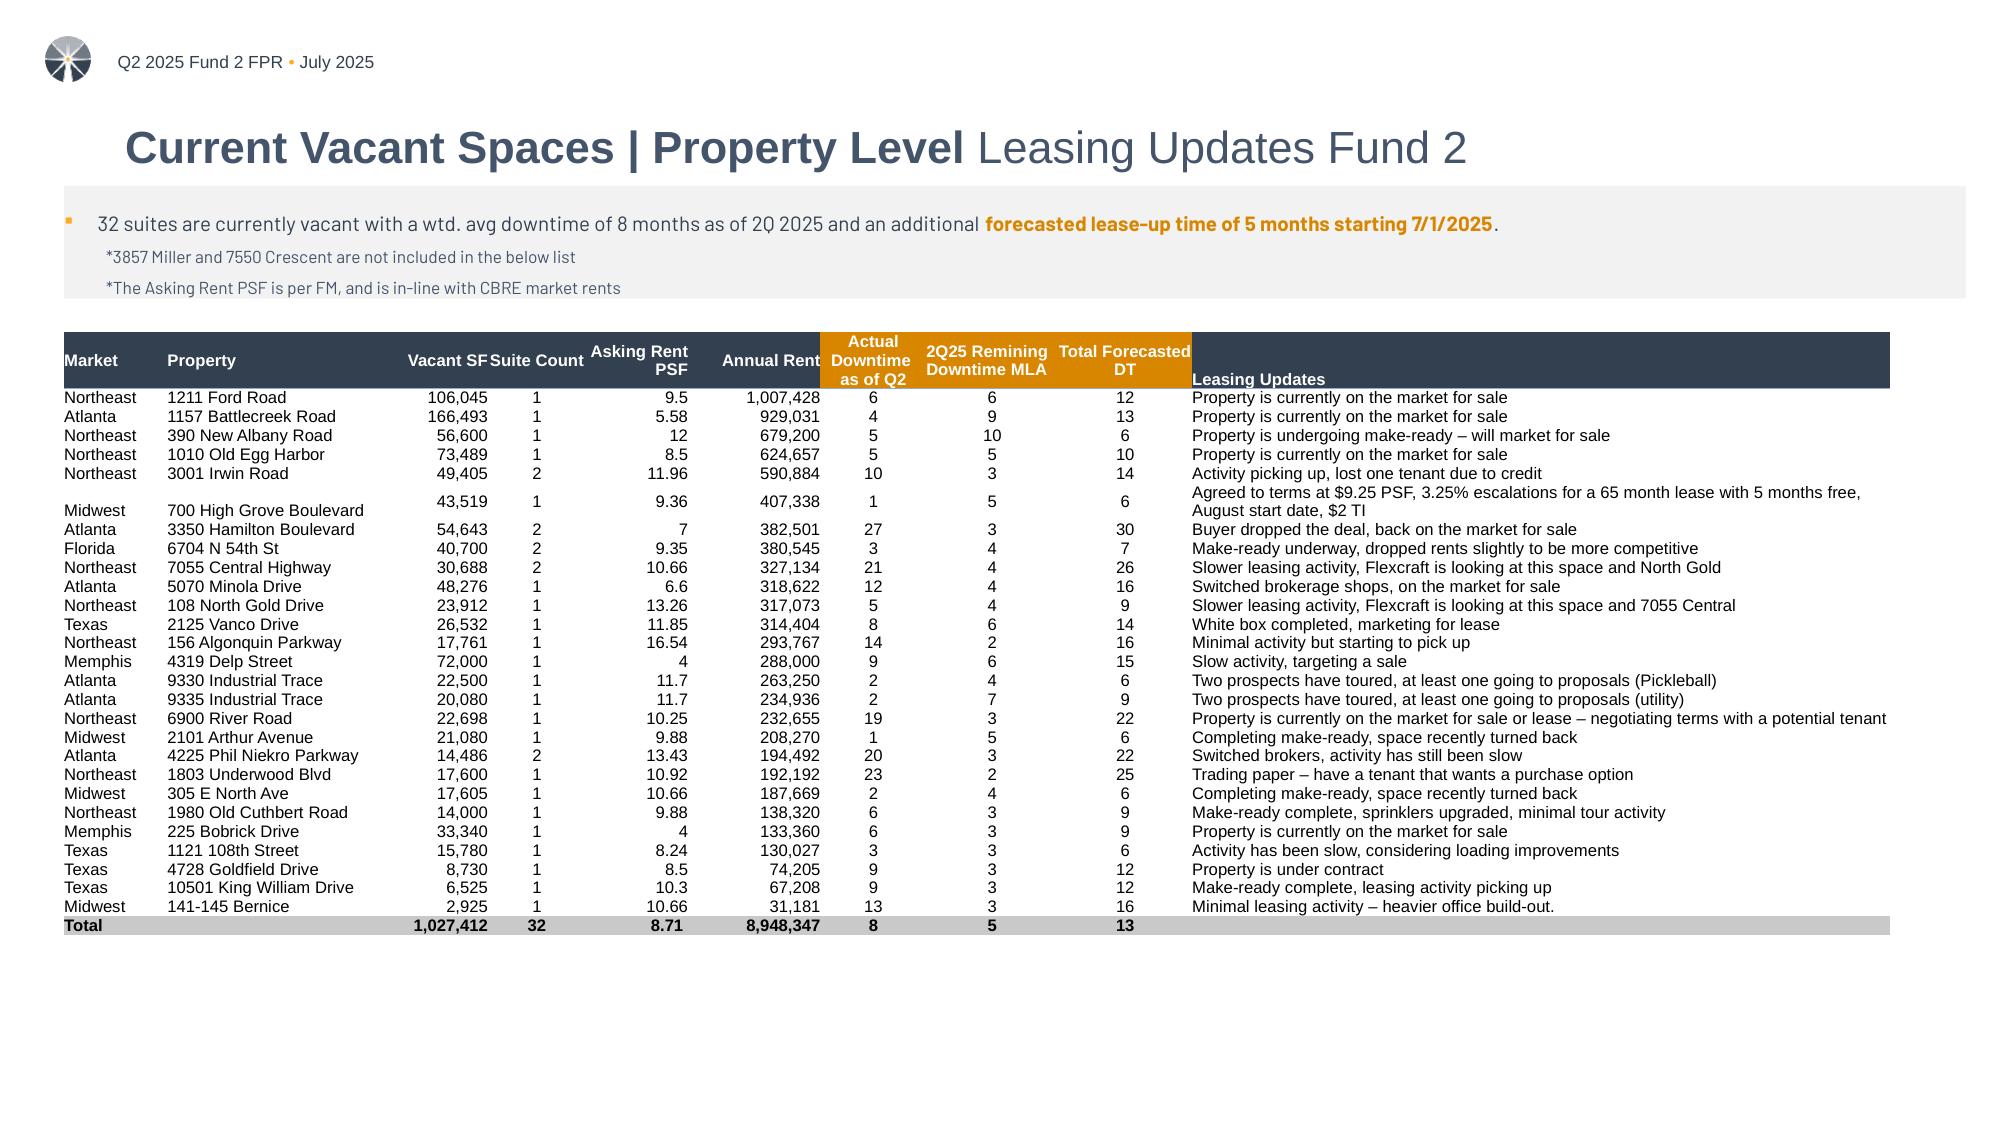

# Current Vacant Spaces | Property Level Leasing Updates Fund 2

32 suites are currently vacant with a wtd. avg downtime of 8 months as of 2Q 2025 and an additional forecasted lease-up time of 5 months starting 7/1/2025.
*3857 Miller and 7550 Crescent are not included in the below list
*The Asking Rent PSF is per FM, and is in-line with CBRE market rents
| Market | Property | Vacant SF | Suite Count | Asking Rent PSF | Annual Rent | Actual Downtime as of Q2 | 2Q25 Remining Downtime MLA | Total Forecasted DT | Leasing Updates |
| --- | --- | --- | --- | --- | --- | --- | --- | --- | --- |
| Northeast | 1211 Ford Road | 106,045 | 1 | 9.5 | 1,007,428 | 6 | 6 | 12 | Property is currently on the market for sale |
| Atlanta | 1157 Battlecreek Road | 166,493 | 1 | 5.58 | 929,031 | 4 | 9 | 13 | Property is currently on the market for sale |
| Northeast | 390 New Albany Road | 56,600 | 1 | 12 | 679,200 | 5 | 10 | 6 | Property is undergoing make-ready – will market for sale |
| Northeast | 1010 Old Egg Harbor | 73,489 | 1 | 8.5 | 624,657 | 5 | 5 | 10 | Property is currently on the market for sale |
| Northeast | 3001 Irwin Road | 49,405 | 2 | 11.96 | 590,884 | 10 | 3 | 14 | Activity picking up, lost one tenant due to credit |
| Midwest | 700 High Grove Boulevard | 43,519 | 1 | 9.36 | 407,338 | 1 | 5 | 6 | Agreed to terms at $9.25 PSF, 3.25% escalations for a 65 month lease with 5 months free, August start date, $2 TI |
| Atlanta | 3350 Hamilton Boulevard | 54,643 | 2 | 7 | 382,501 | 27 | 3 | 30 | Buyer dropped the deal, back on the market for sale |
| Florida | 6704 N 54th St | 40,700 | 2 | 9.35 | 380,545 | 3 | 4 | 7 | Make-ready underway, dropped rents slightly to be more competitive |
| Northeast | 7055 Central Highway | 30,688 | 2 | 10.66 | 327,134 | 21 | 4 | 26 | Slower leasing activity, Flexcraft is looking at this space and North Gold |
| Atlanta | 5070 Minola Drive | 48,276 | 1 | 6.6 | 318,622 | 12 | 4 | 16 | Switched brokerage shops, on the market for sale |
| Northeast | 108 North Gold Drive | 23,912 | 1 | 13.26 | 317,073 | 5 | 4 | 9 | Slower leasing activity, Flexcraft is looking at this space and 7055 Central |
| Texas | 2125 Vanco Drive | 26,532 | 1 | 11.85 | 314,404 | 8 | 6 | 14 | White box completed, marketing for lease |
| Northeast | 156 Algonquin Parkway | 17,761 | 1 | 16.54 | 293,767 | 14 | 2 | 16 | Minimal activity but starting to pick up |
| Memphis | 4319 Delp Street | 72,000 | 1 | 4 | 288,000 | 9 | 6 | 15 | Slow activity, targeting a sale |
| Atlanta | 9330 Industrial Trace | 22,500 | 1 | 11.7 | 263,250 | 2 | 4 | 6 | Two prospects have toured, at least one going to proposals (Pickleball) |
| Atlanta | 9335 Industrial Trace | 20,080 | 1 | 11.7 | 234,936 | 2 | 7 | 9 | Two prospects have toured, at least one going to proposals (utility) |
| Northeast | 6900 River Road | 22,698 | 1 | 10.25 | 232,655 | 19 | 3 | 22 | Property is currently on the market for sale or lease – negotiating terms with a potential tenant |
| Midwest | 2101 Arthur Avenue | 21,080 | 1 | 9.88 | 208,270 | 1 | 5 | 6 | Completing make-ready, space recently turned back |
| Atlanta | 4225 Phil Niekro Parkway | 14,486 | 2 | 13.43 | 194,492 | 20 | 3 | 22 | Switched brokers, activity has still been slow |
| Northeast | 1803 Underwood Blvd | 17,600 | 1 | 10.92 | 192,192 | 23 | 2 | 25 | Trading paper – have a tenant that wants a purchase option |
| Midwest | 305 E North Ave | 17,605 | 1 | 10.66 | 187,669 | 2 | 4 | 6 | Completing make-ready, space recently turned back |
| Northeast | 1980 Old Cuthbert Road | 14,000 | 1 | 9.88 | 138,320 | 6 | 3 | 9 | Make-ready complete, sprinklers upgraded, minimal tour activity |
| Memphis | 225 Bobrick Drive | 33,340 | 1 | 4 | 133,360 | 6 | 3 | 9 | Property is currently on the market for sale |
| Texas | 1121 108th Street | 15,780 | 1 | 8.24 | 130,027 | 3 | 3 | 6 | Activity has been slow, considering loading improvements |
| Texas | 4728 Goldfield Drive | 8,730 | 1 | 8.5 | 74,205 | 9 | 3 | 12 | Property is under contract |
| Texas | 10501 King William Drive | 6,525 | 1 | 10.3 | 67,208 | 9 | 3 | 12 | Make-ready complete, leasing activity picking up |
| Midwest | 141-145 Bernice | 2,925 | 1 | 10.66 | 31,181 | 13 | 3 | 16 | Minimal leasing activity – heavier office build-out. |
| Total |  | 1,027,412 | 32 | 8.71 | 8,948,347 | 8 | 5 | 13 |  |